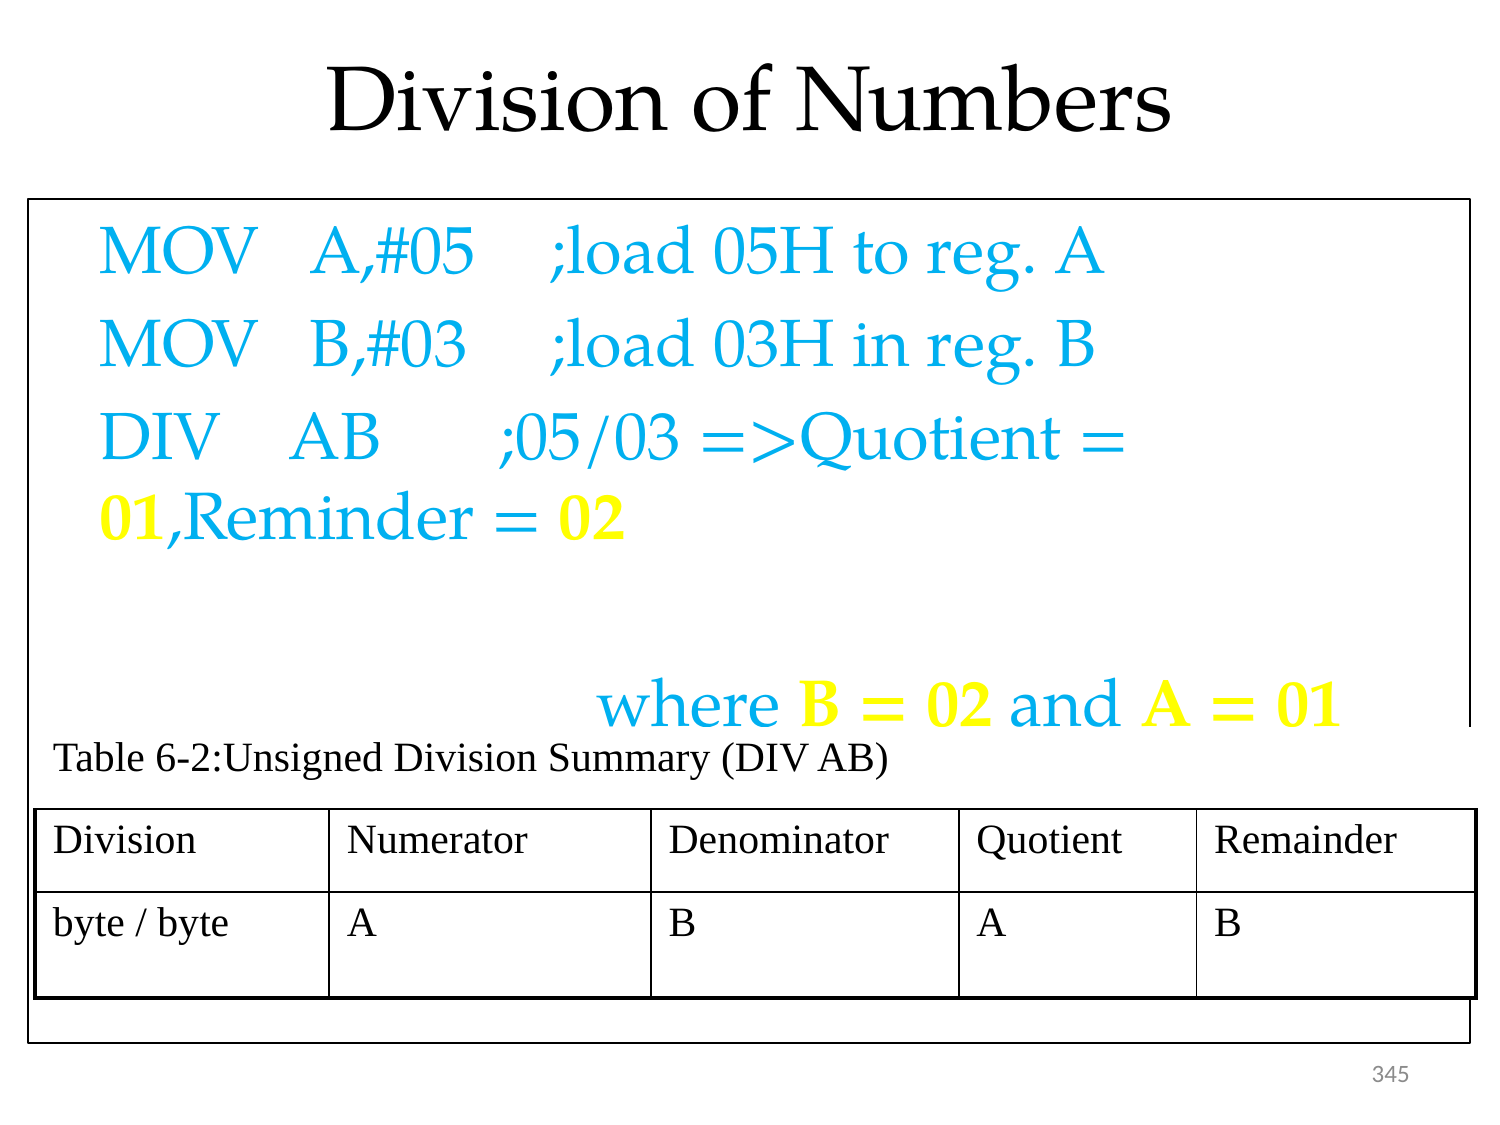

# Division of Numbers
	MOV   A,#05	;load 05H to reg. A
	MOV   B,#03	;load 03H in reg. B
	DIV    AB       ;05/03 =>Quotient = 01,Reminder = 02

                                 where B = 02 and A = 01
| Table 6-2:Unsigned Division Summary (DIV AB) |  |  |  |  |
| --- | --- | --- | --- | --- |
| Division | Numerator | Denominator | Quotient | Remainder |
| byte / byte | A | B | A | B |
345